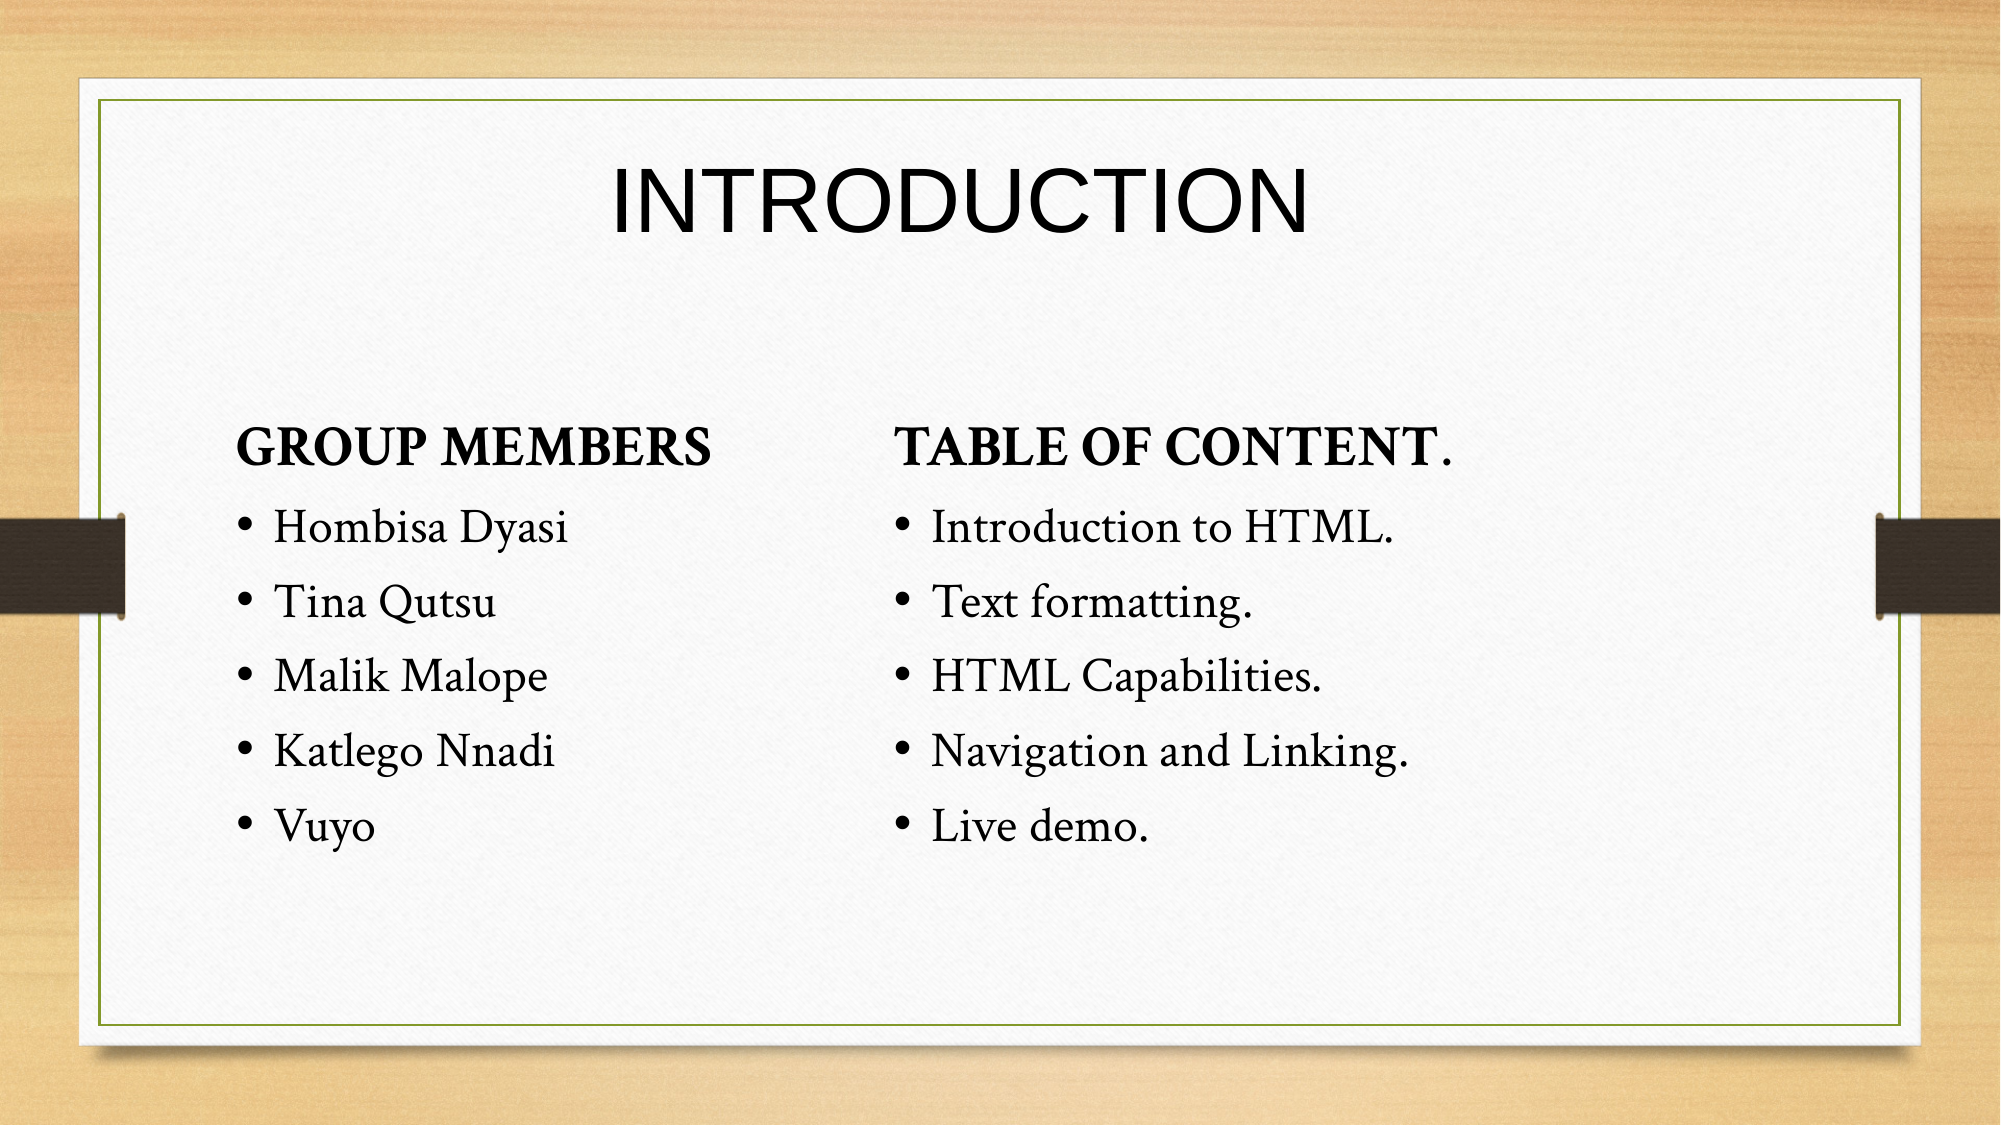

INTRODUCTION
GROUP MEMBERS
Hombisa Dyasi
Tina Qutsu
Malik Malope
Katlego Nnadi
Vuyo
TABLE OF CONTENT.
Introduction to HTML.
Text formatting.
HTML Capabilities.
Navigation and Linking.
Live demo.